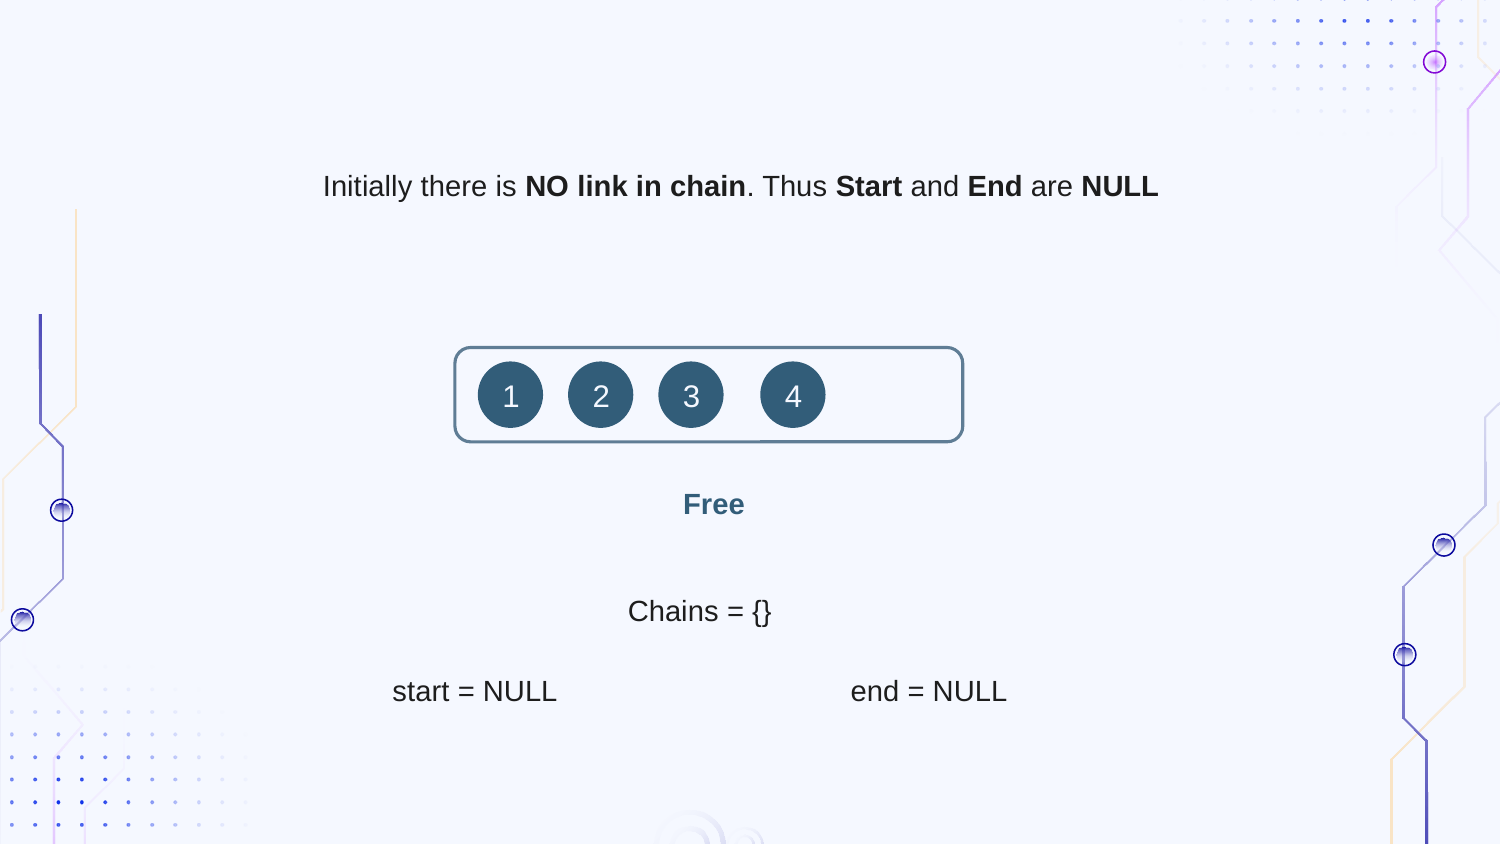

Initially there is NO link in chain. Thus Start and End are NULL

1
2
3
4
Free
Chains = {}

start = NULL		 end = NULL